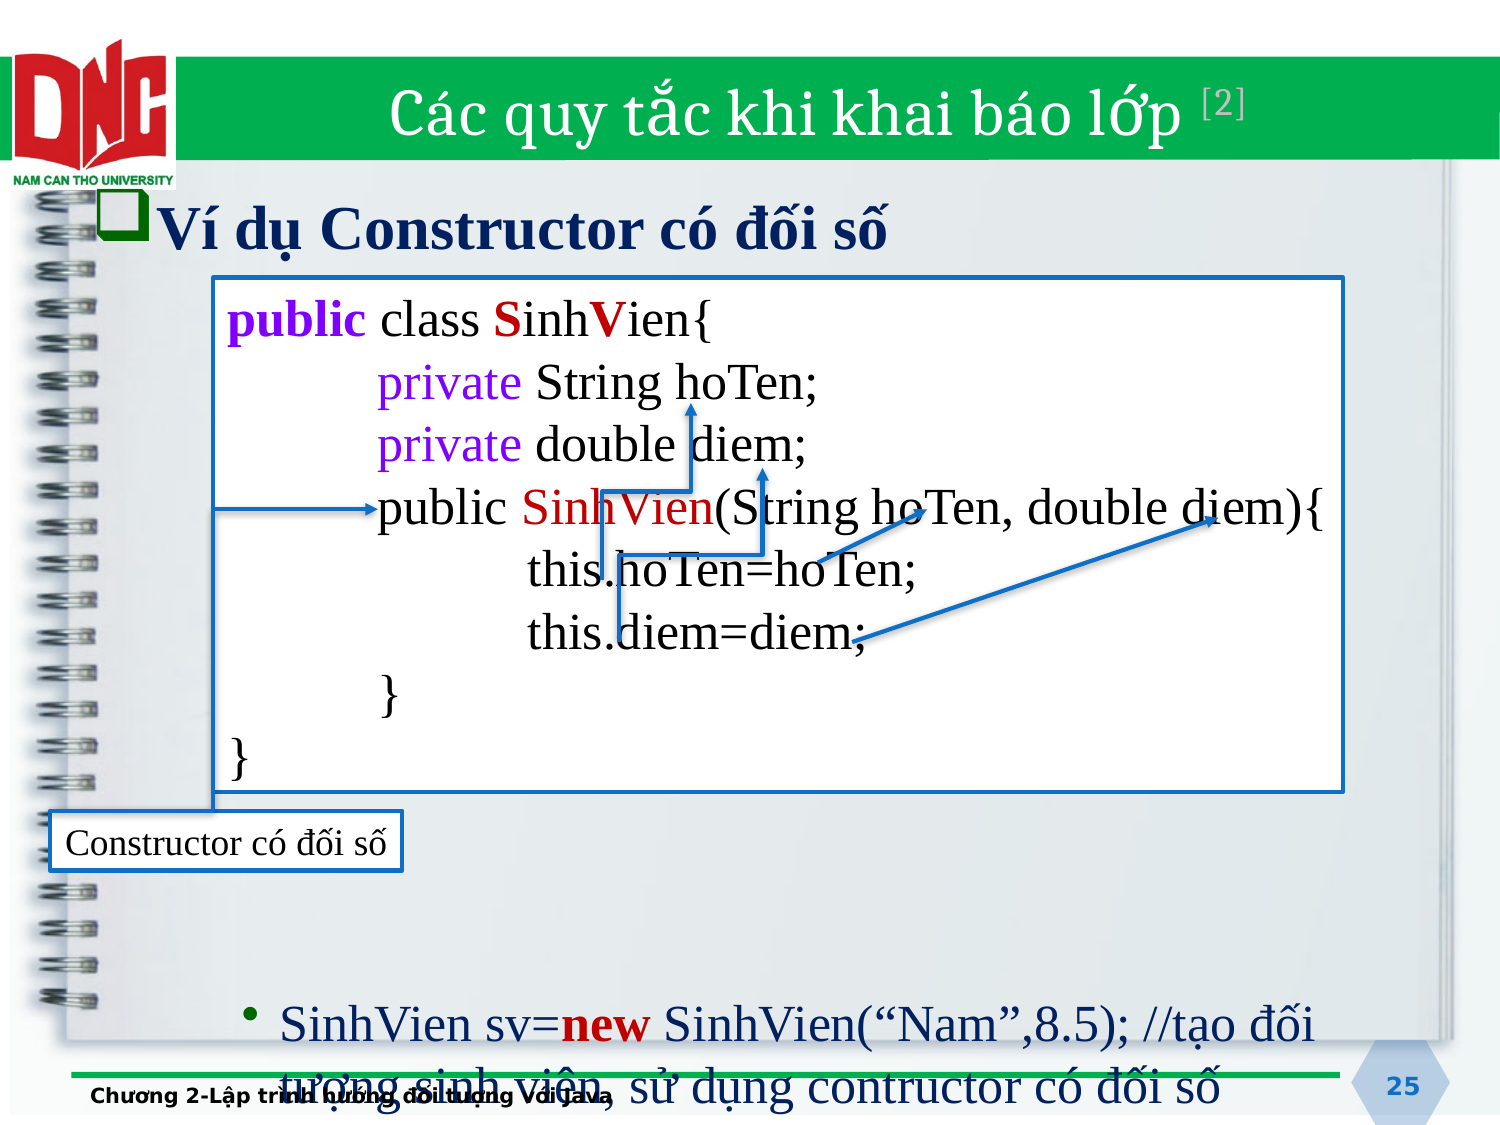

# Các quy tắc khi khai báo lớp [2]
Ví dụ Constructor có đối số
Ví dụ:

SinhVien sv=new SinhVien(“Nam”,8.5); //tạo đối tượng sinh viên, sử dụng contructor có đối số
public class SinhVien{
	private String hoTen;
	private double diem;
	public SinhVien(String hoTen, double diem){
		this.hoTen=hoTen;
		this.diem=diem;
	}
}
Constructor có đối số
Isntance variable
25
Chương 2-Lập trình hướng đối tượng với Java